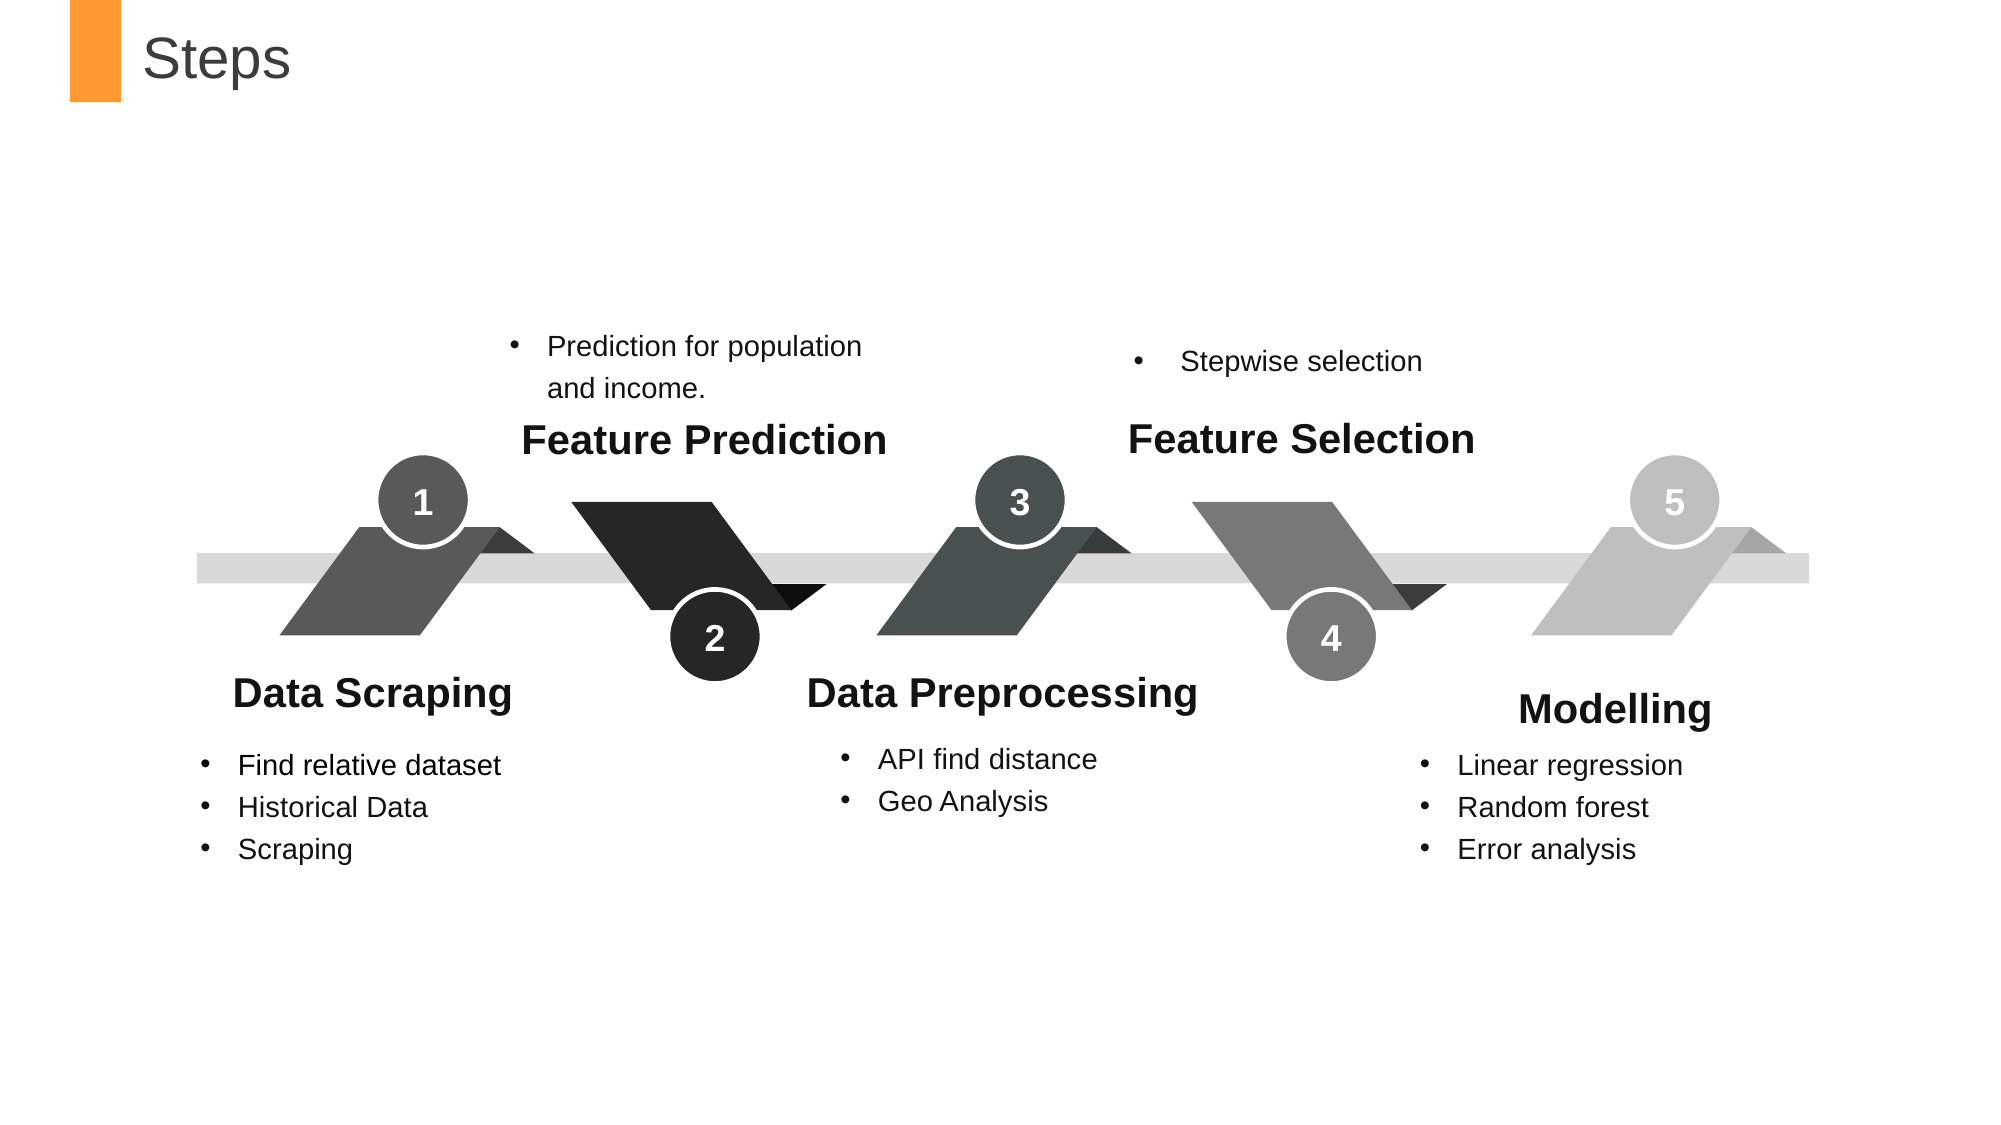

Steps
Prediction for population and income.

Stepwise selection
Feature Selection
Feature Prediction

1
3
5

2
4
Data Preprocessing
Modelling
Data Scraping

API find distance
Geo Analysis
Find relative dataset
Historical Data
Scraping
Linear regression
Random forest
Error analysis